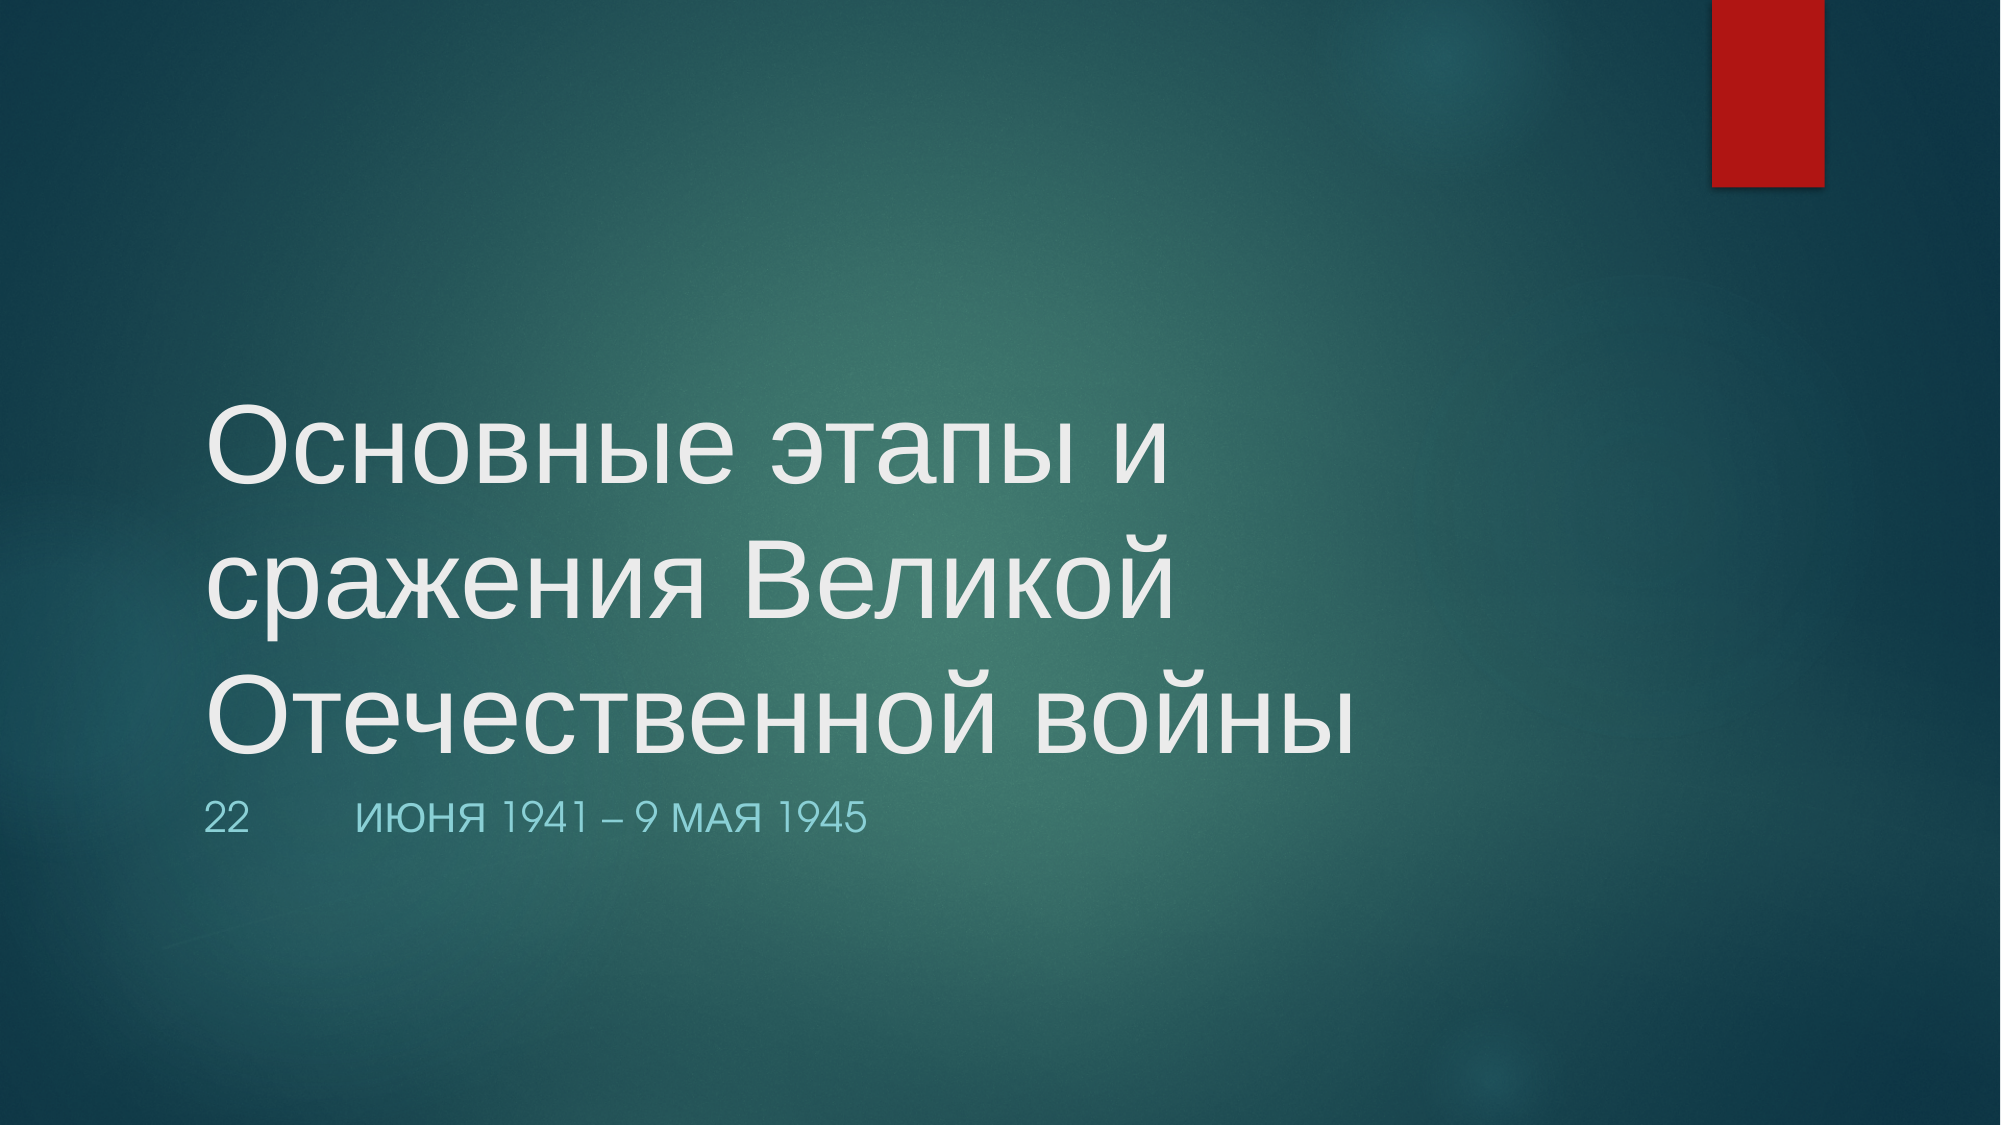

# Основные этапы и сражения Великой Отечественной войны
22 	Июня 1941 – 9 мая 1945